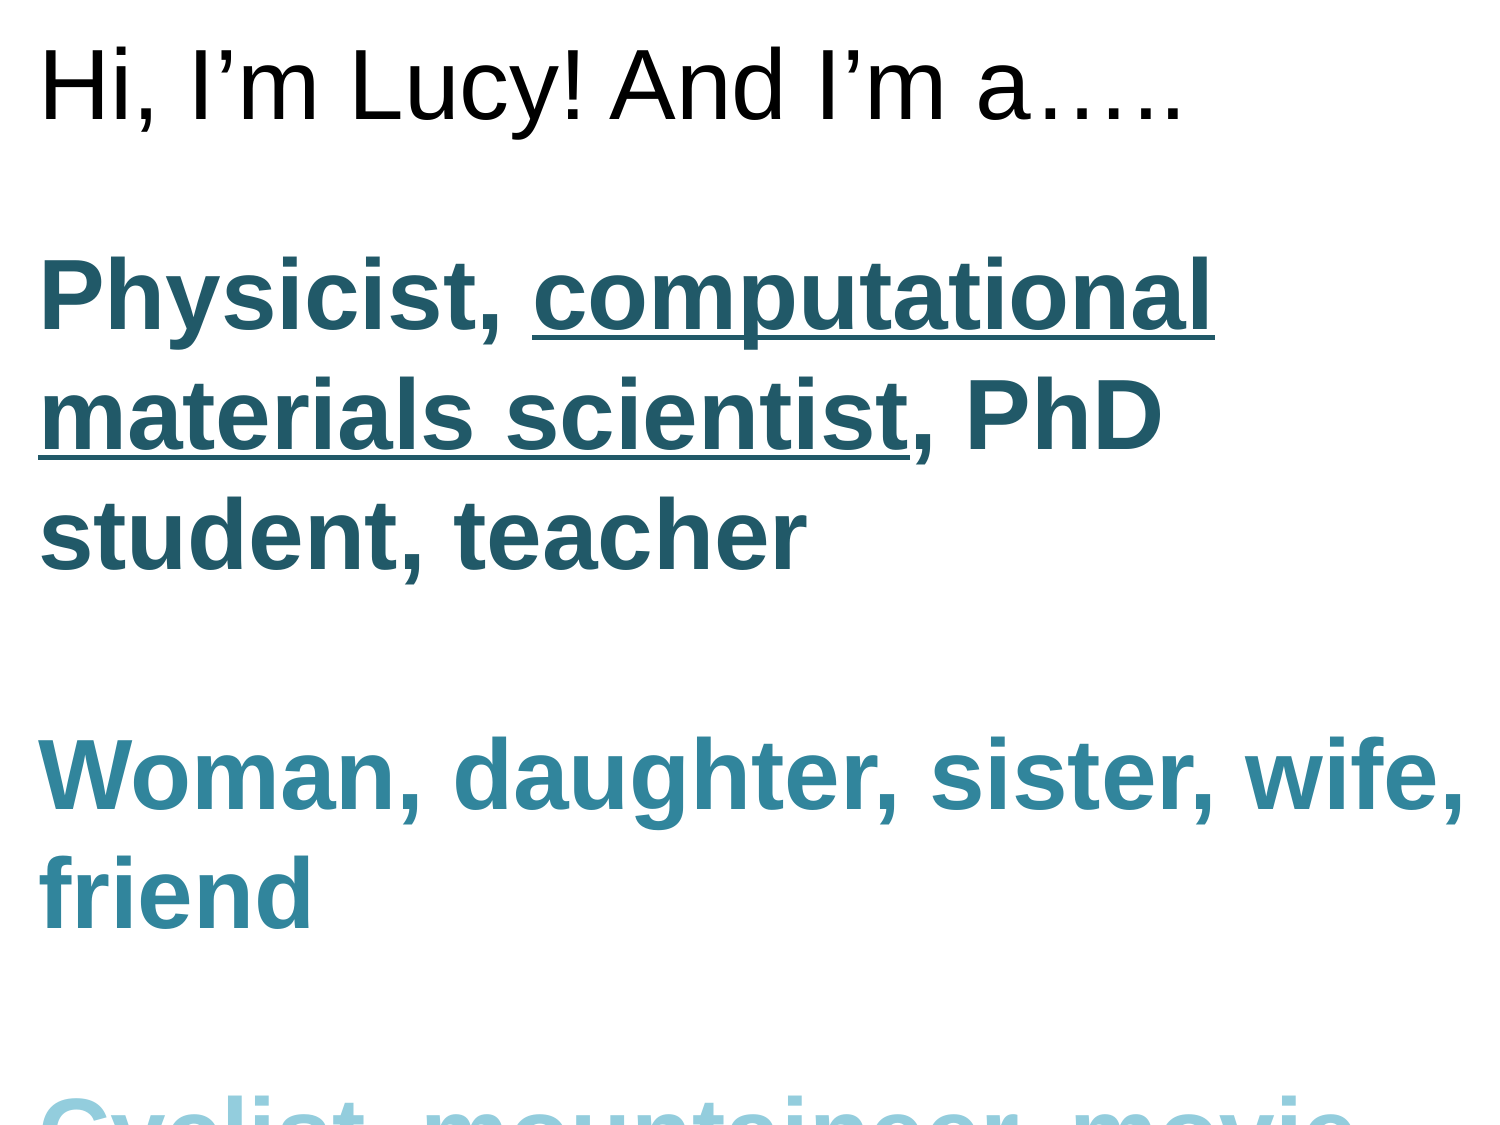

Hi, I’m Lucy! And I’m a…..

Physicist, computational materials scientist, PhD student, teacher

Woman, daughter, sister, wife, friend

Cyclist, mountaineer, movie-watcher, food-cooker…